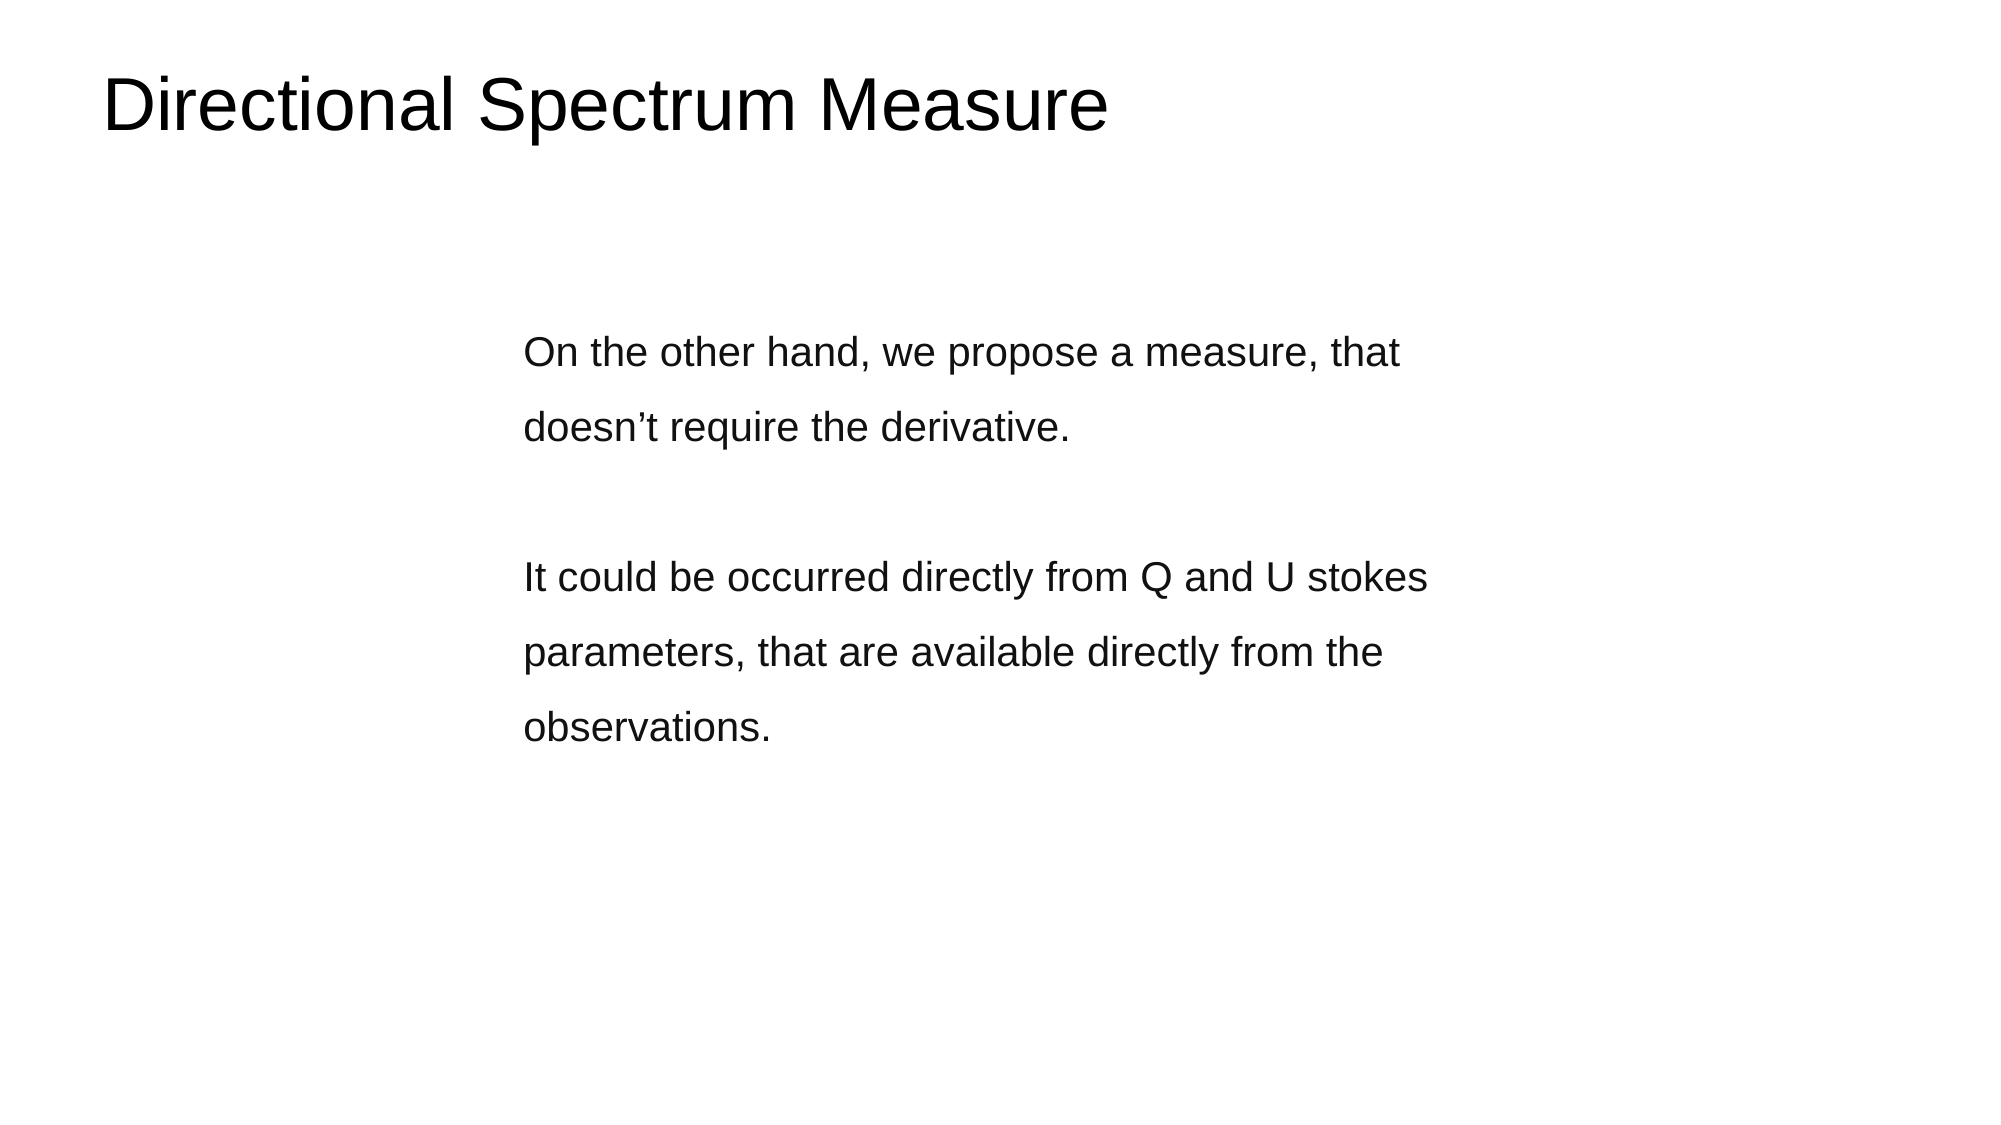

Directional Spectrum Measure
On the other hand, we propose a measure, that doesn’t require the derivative.

It could be occurred directly from Q and U stokes parameters, that are available directly from the observations.